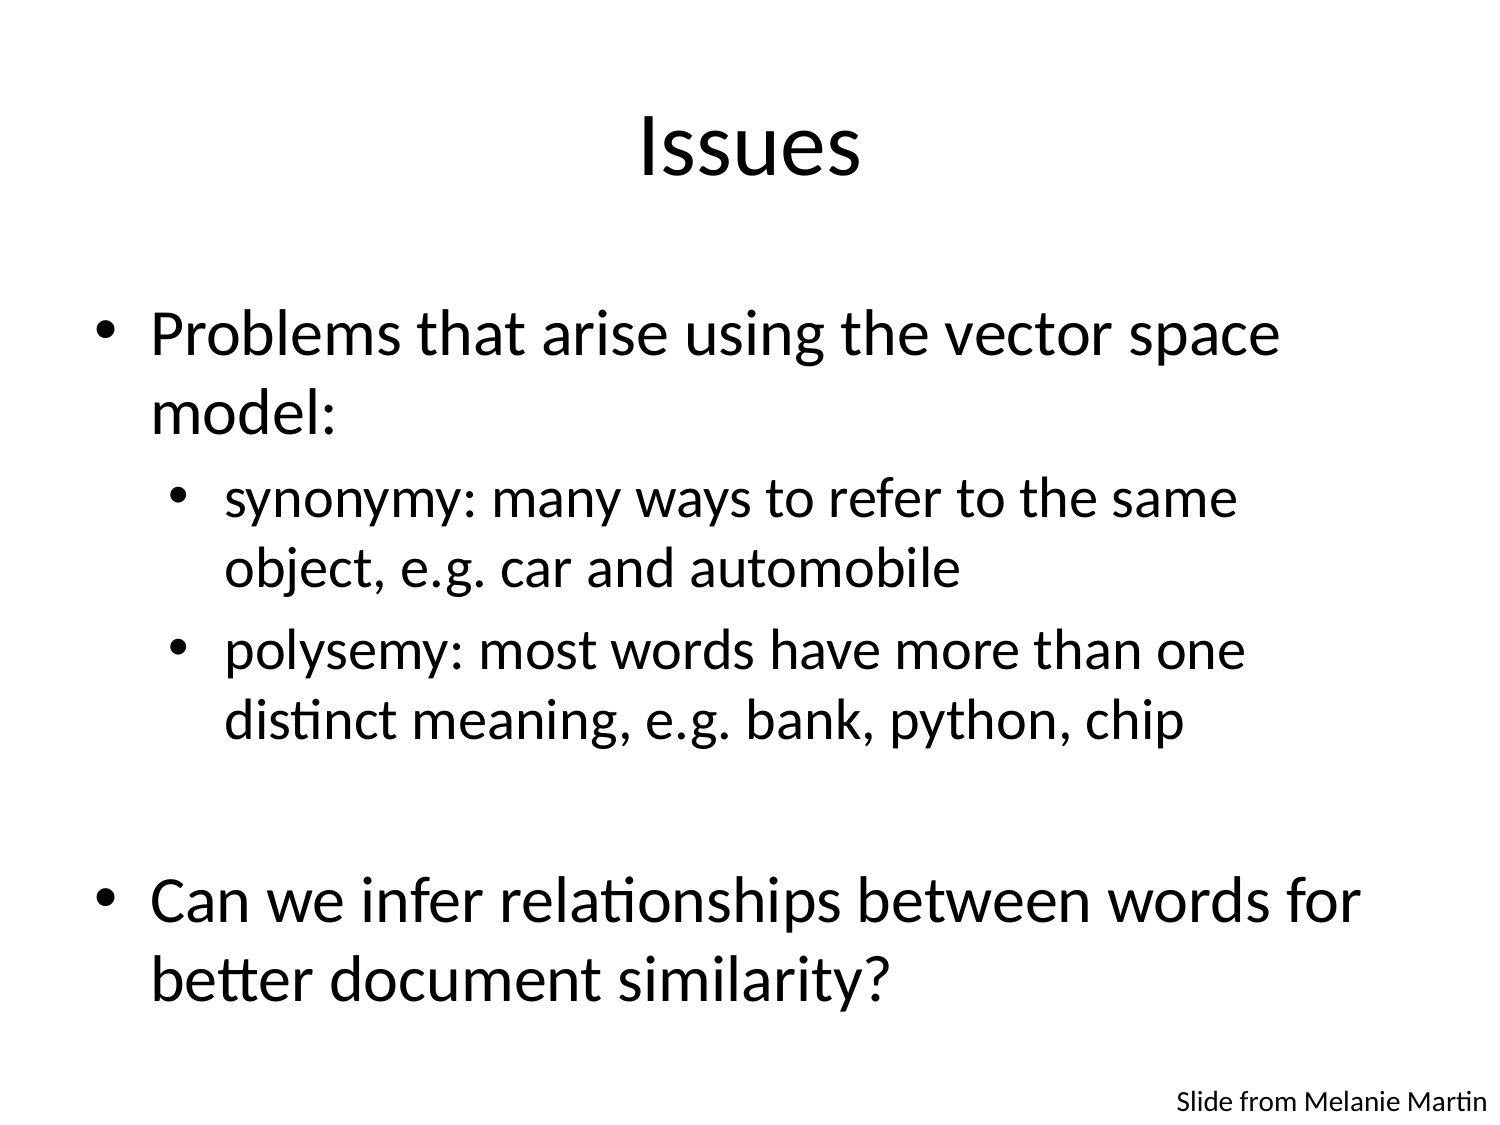

# Issues
Problems that arise using the vector space model:
synonymy: many ways to refer to the same object, e.g. car and automobile
polysemy: most words have more than one distinct meaning, e.g. bank, python, chip

Can we infer relationships between words for better document similarity?
Slide from Melanie Martin